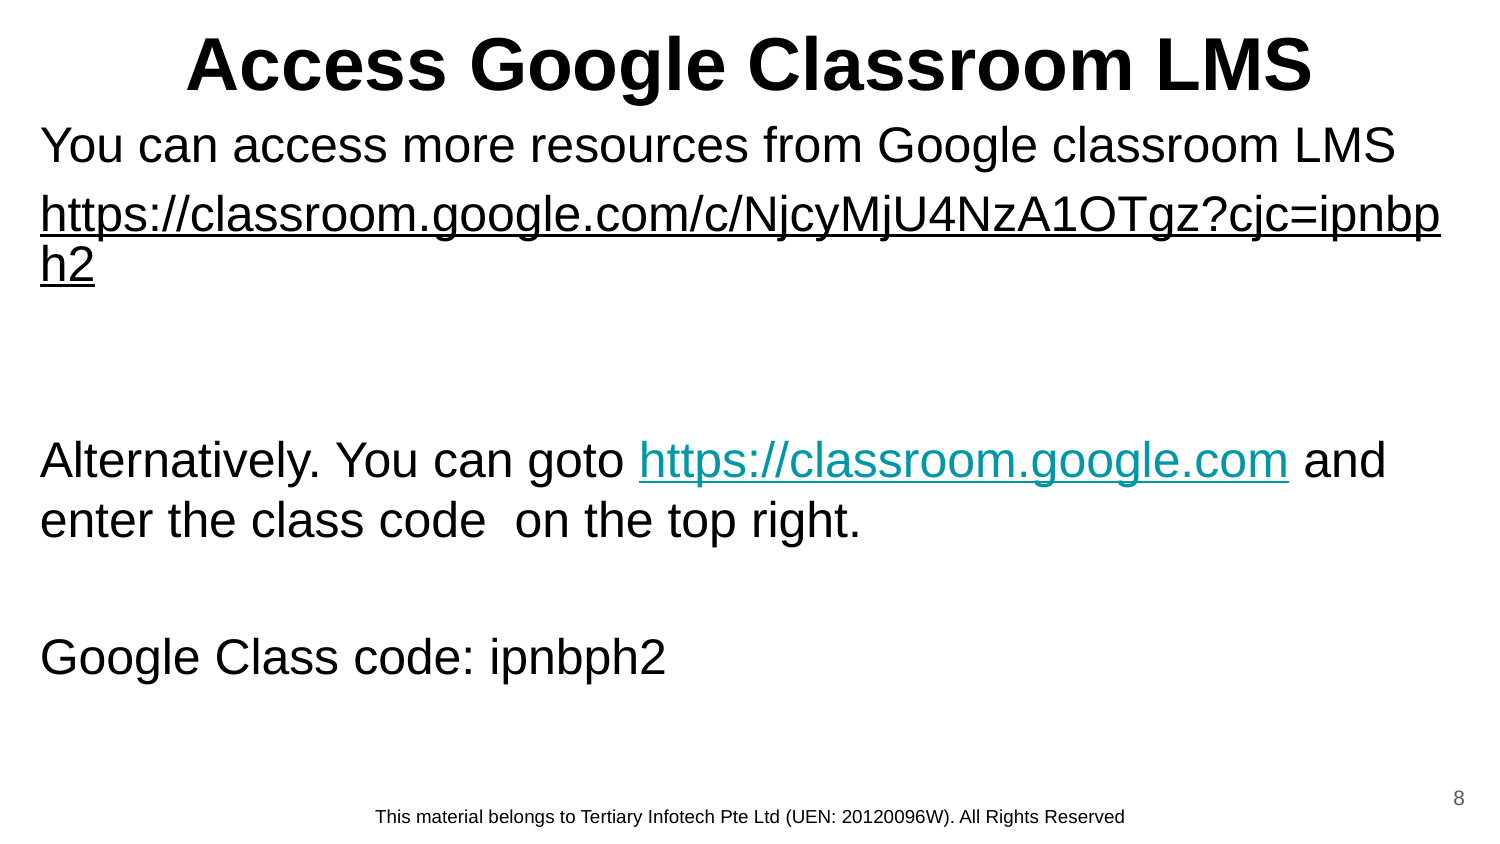

# Access Google Classroom LMS
You can access more resources from Google classroom LMS
https://classroom.google.com/c/NjcyMjU4NzA1OTgz?cjc=ipnbph2

Alternatively. You can goto https://classroom.google.com and enter the class code  on the top right.

Google Class code: ipnbph2

8